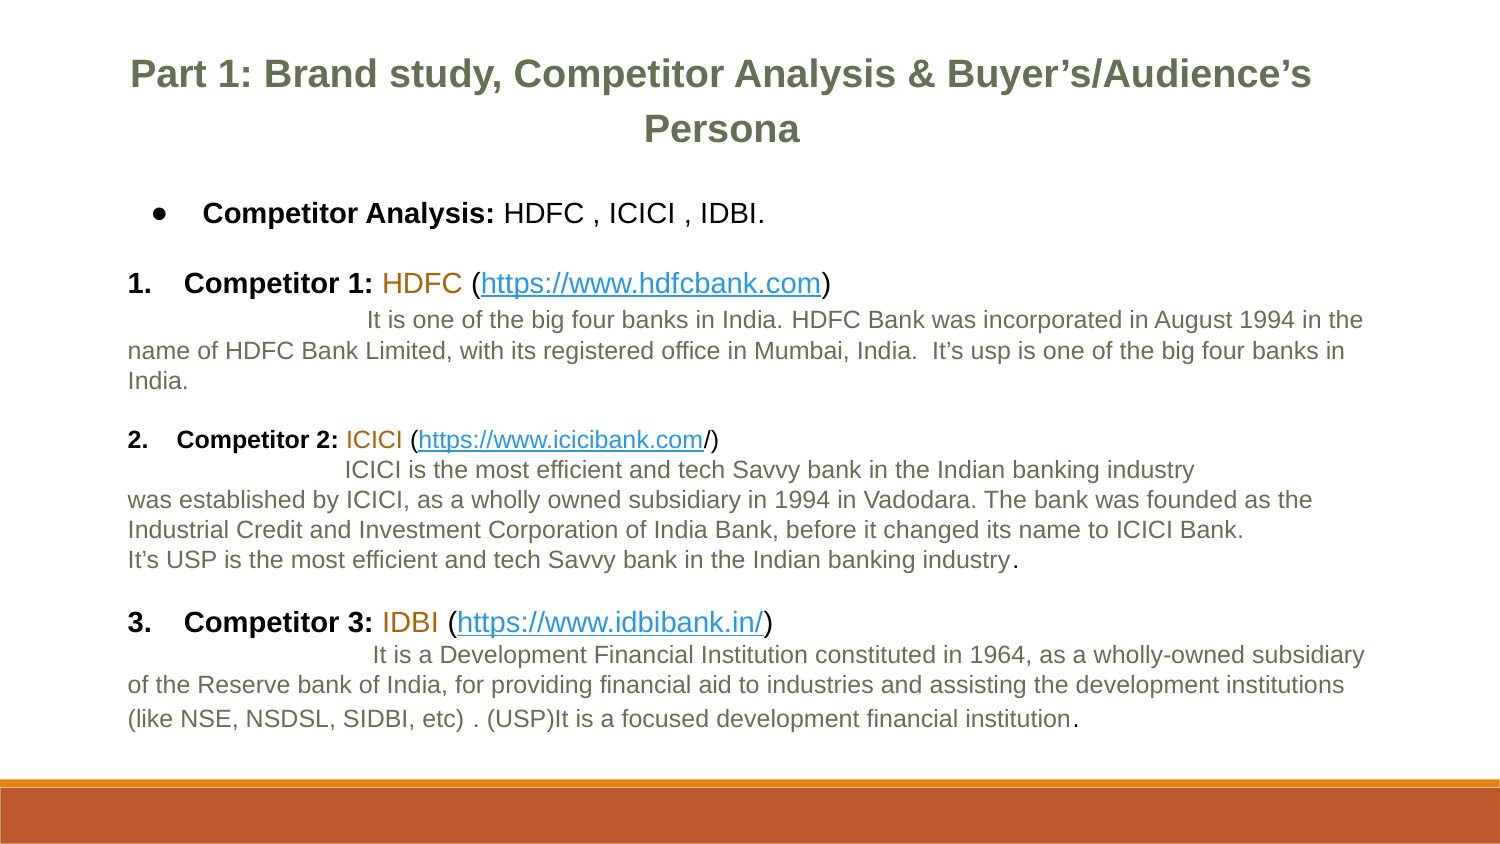

Part 1: Brand study, Competitor Analysis & Buyer’s/Audience’s Persona

Competitor Analysis: HDFC , ICICI , IDBI.

Competitor 1: HDFC (https://www.hdfcbank.com)
                             It is one of the big four banks in India. HDFC Bank was incorporated in August 1994 in the name of HDFC Bank Limited, with its registered office in Mumbai, India.  It’s usp is one of the big four banks in India.

2.    Competitor 2: ICICI (https://www.icicibank.com/)
                               ICICI is the most efficient and tech Savvy bank in the Indian banking industry was established by ICICI, as a wholly owned subsidiary in 1994 in Vadodara. The bank was founded as the Industrial Credit and Investment Corporation of India Bank, before it changed its name to ICICI Bank.
It’s USP is the most efficient and tech Savvy bank in the Indian banking industry.

Competitor 3: IDBI (https://www.idbibank.in/)
                                   It is a Development Financial Institution constituted in 1964, as a wholly-owned subsidiary of the Reserve bank of India, for providing financial aid to industries and assisting the development institutions (like NSE, NSDSL, SIDBI, etc) . (USP)It is a focused development financial institution.